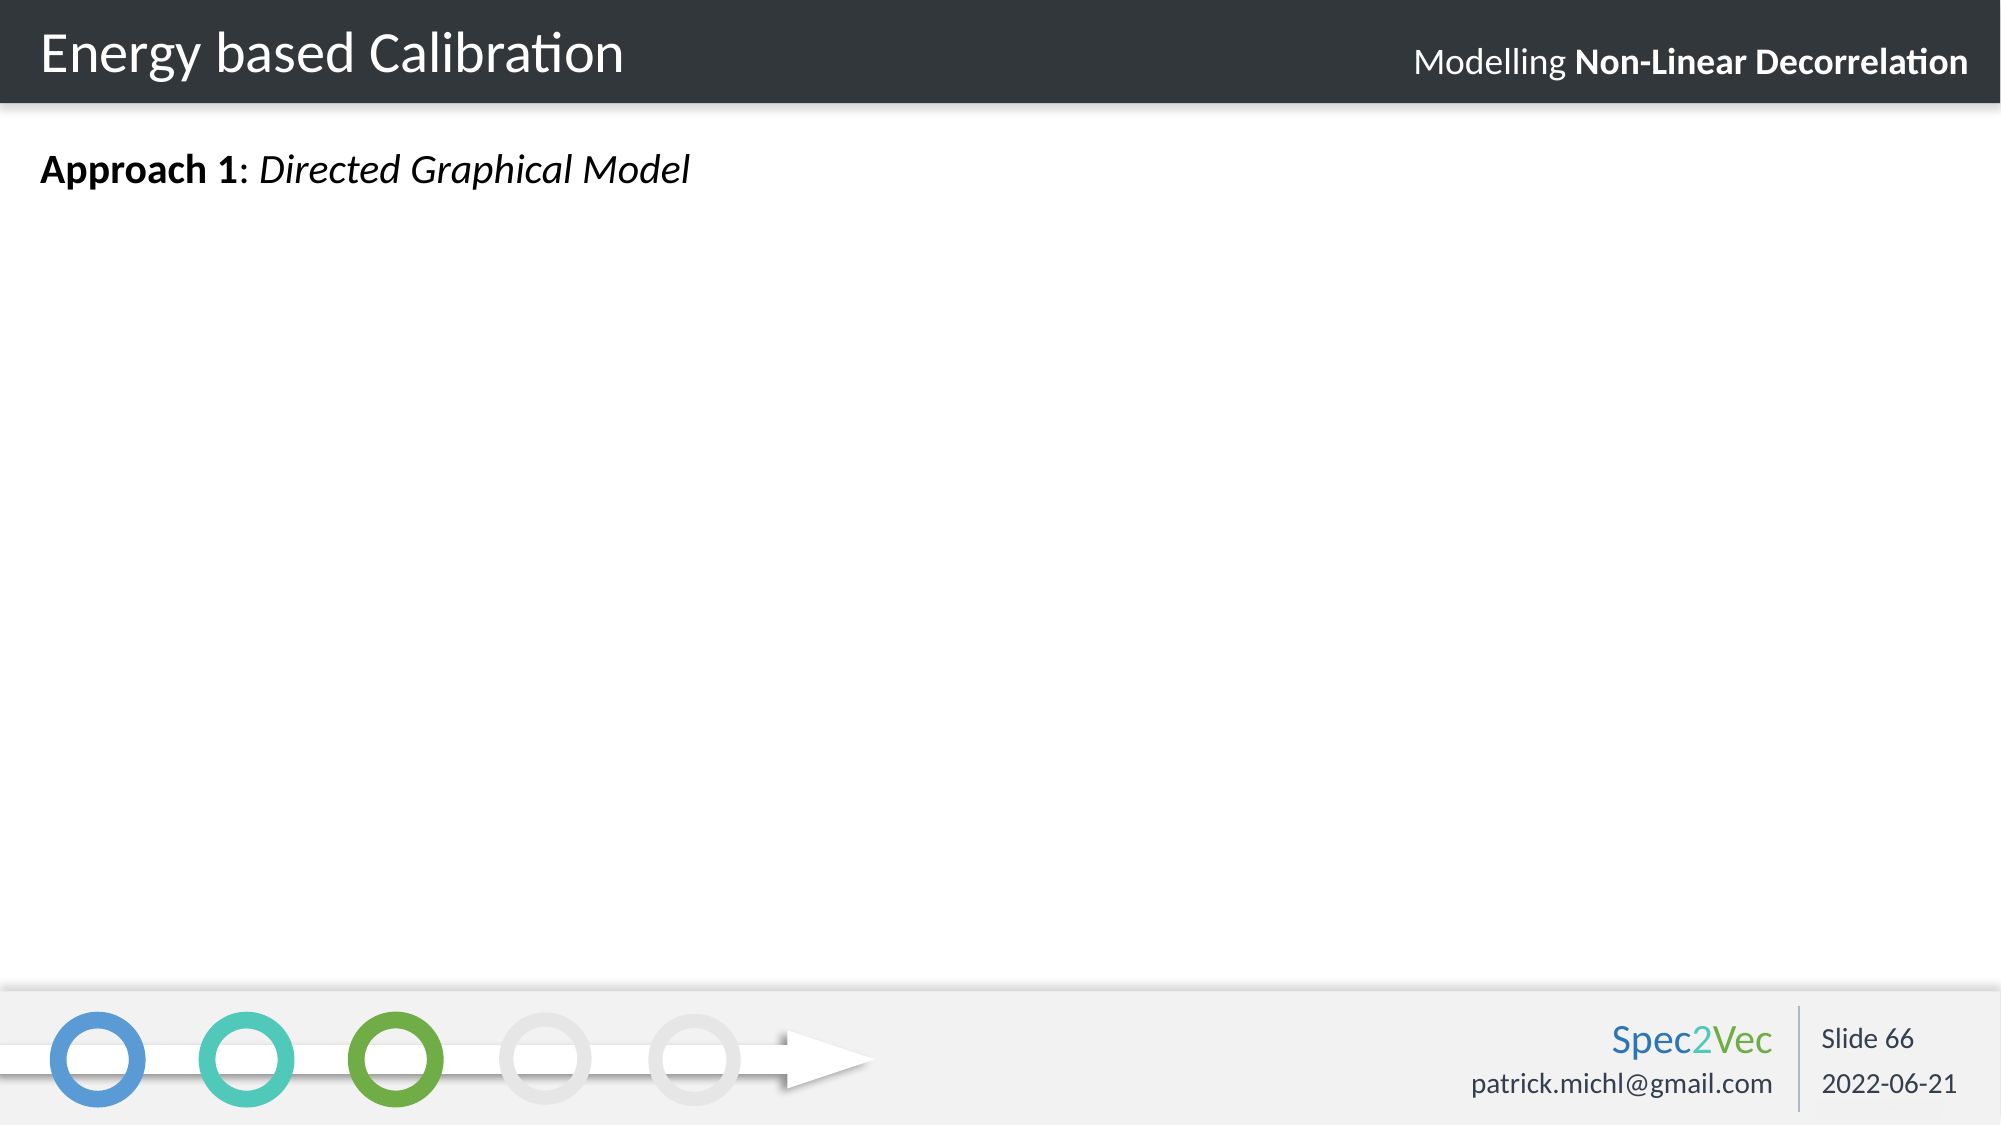

Energy based Calibration
Modelling Non-Linear Decorrelation
Approach 1: Directed Graphical Model